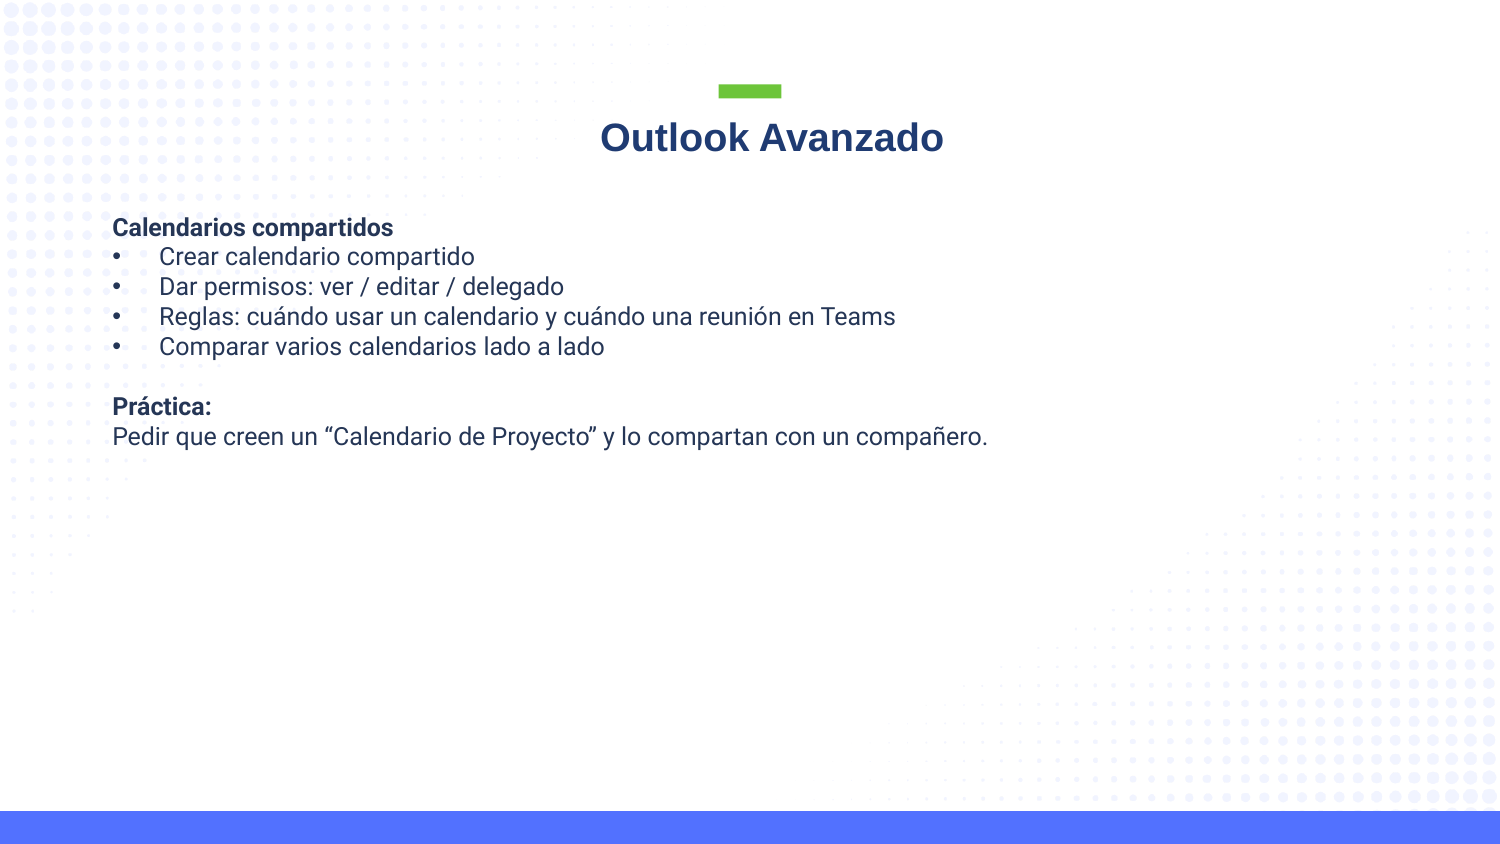

Outlook Avanzado
Calendarios compartidos
Crear calendario compartido
Dar permisos: ver / editar / delegado
Reglas: cuándo usar un calendario y cuándo una reunión en Teams
Comparar varios calendarios lado a lado

Práctica:
Pedir que creen un “Calendario de Proyecto” y lo compartan con un compañero.